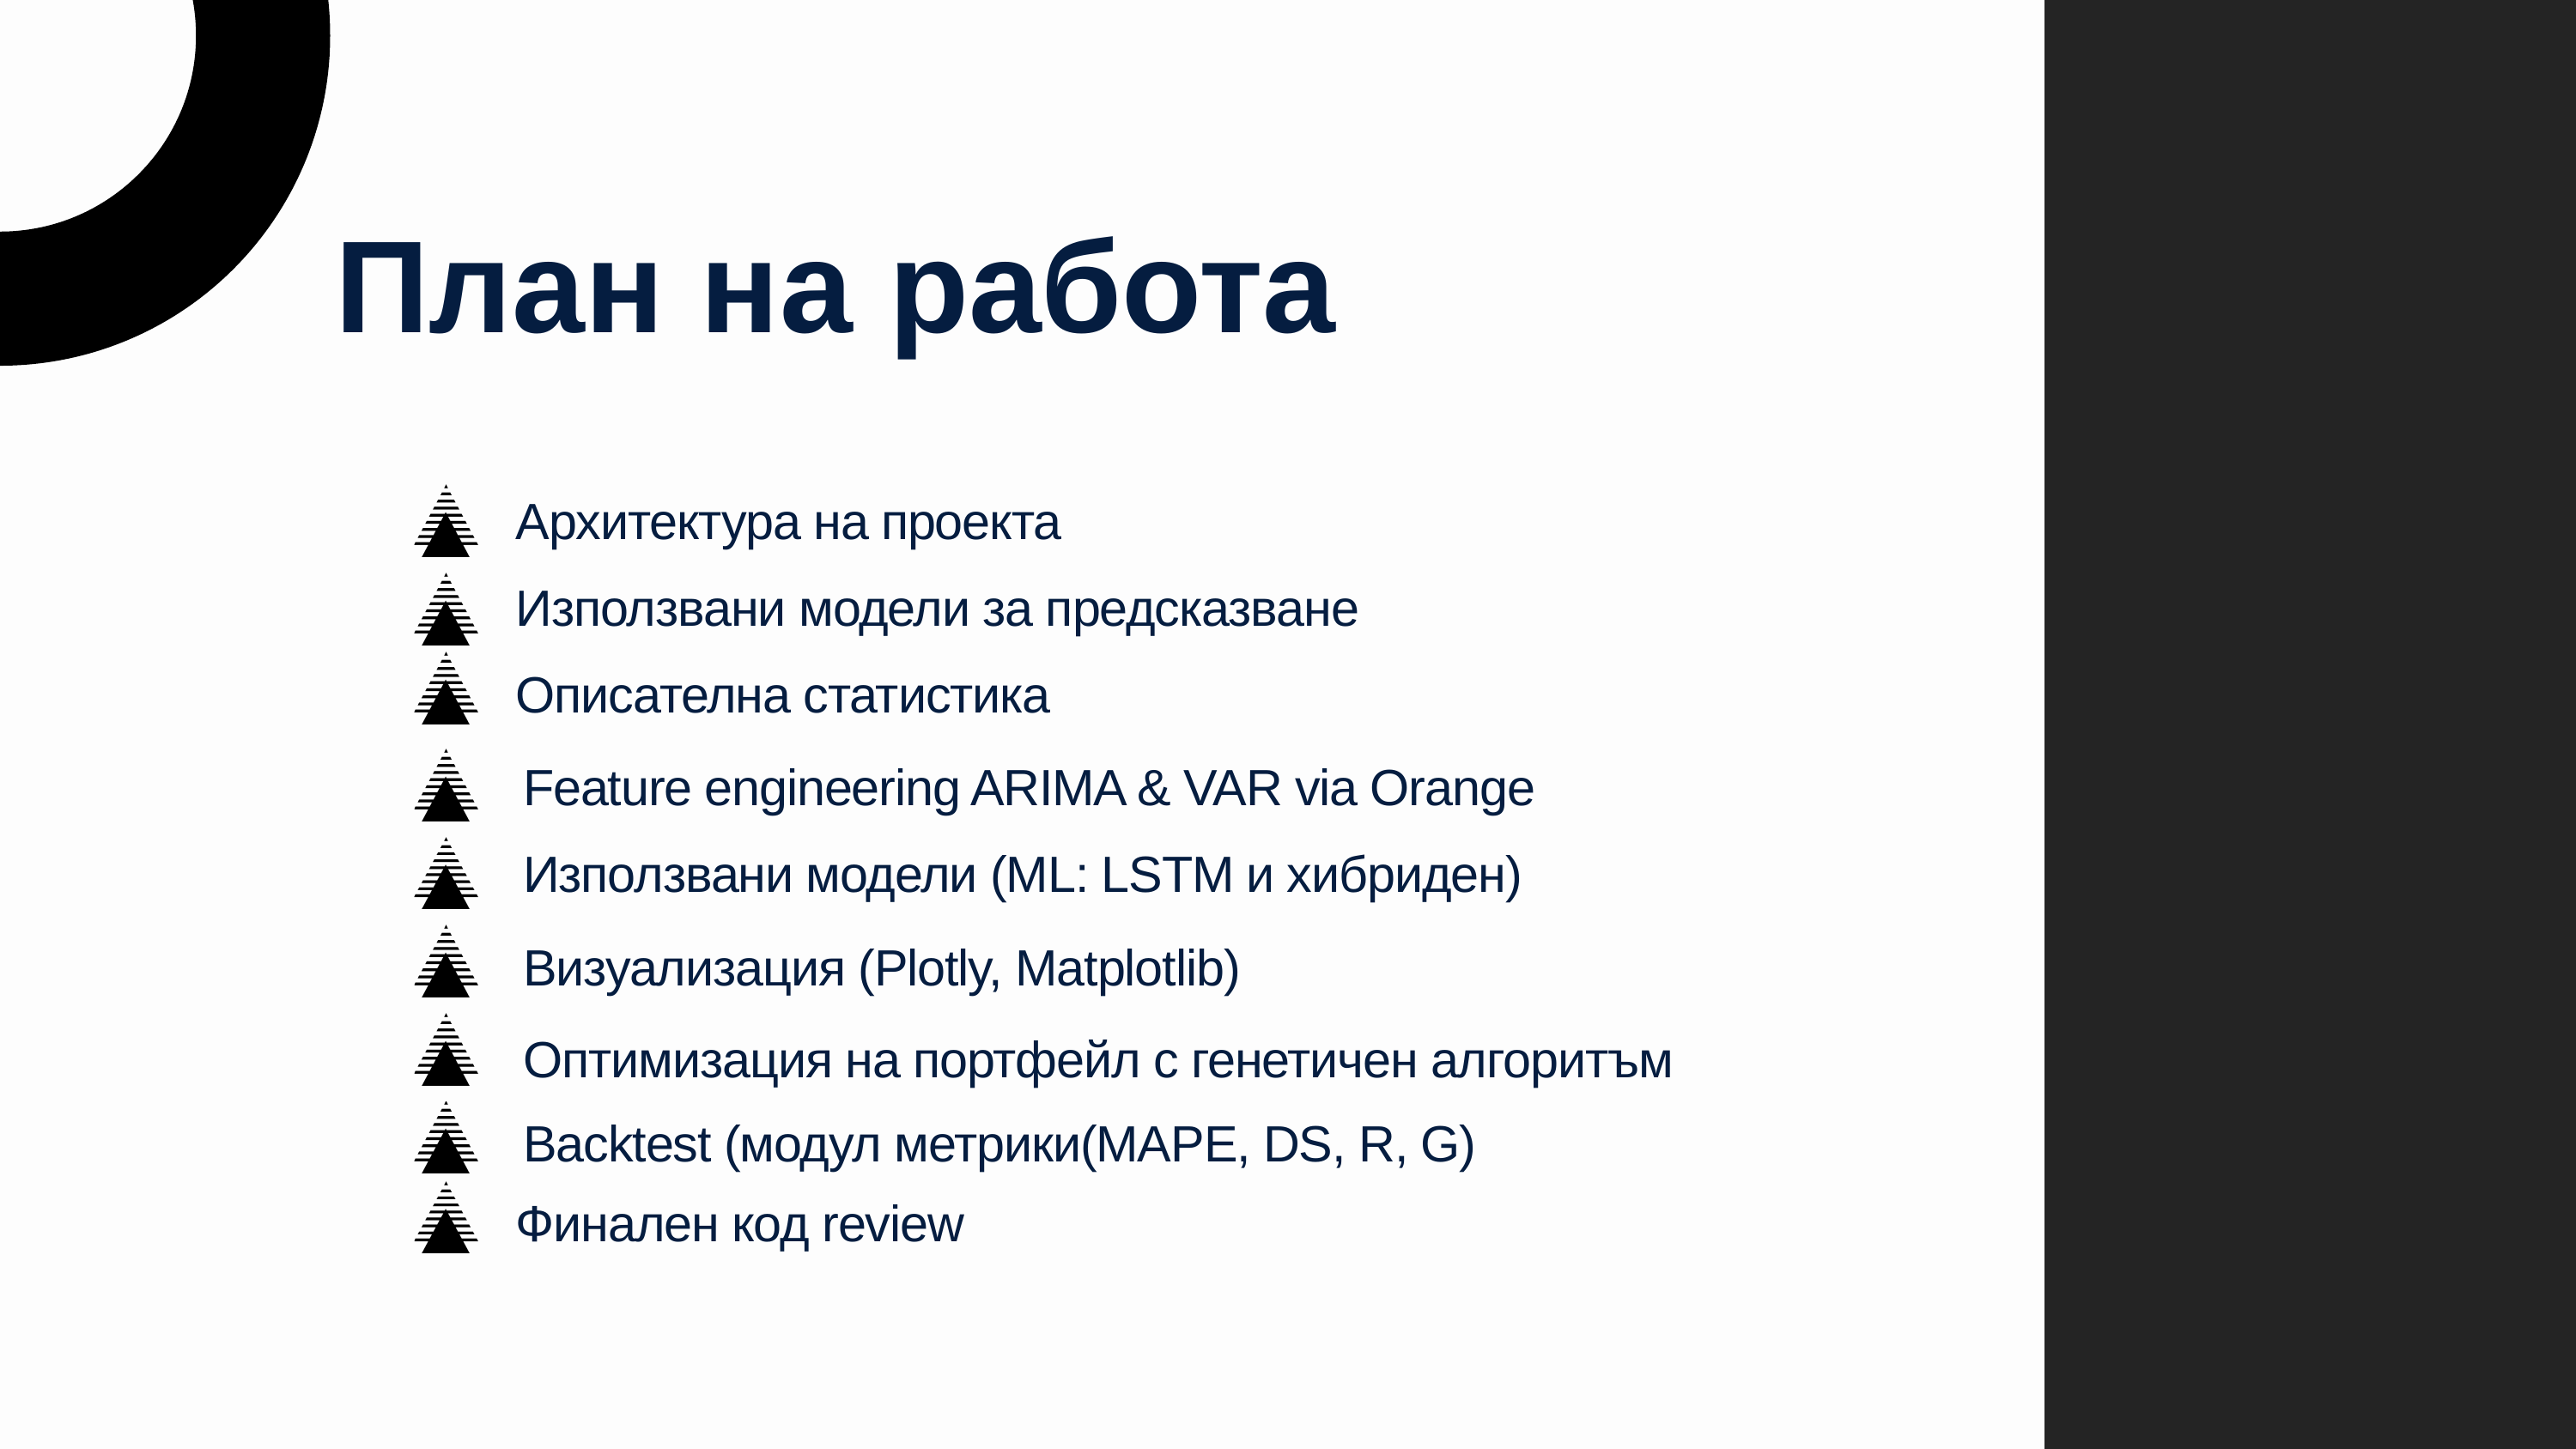

План на работа
Архитектура на проекта

Използвани модели за предсказване

Описателна статистика

Feature engineering ARIMA & VAR via Orange

Използвани модели (ML: LSTM и хибриден)

Визуализация (Plotly, Matplotlib)

Оптимизация на портфейл с генетичен алгоритъм

Backtest (модул метрики(MAPE, DS, R, G)

Финален код review